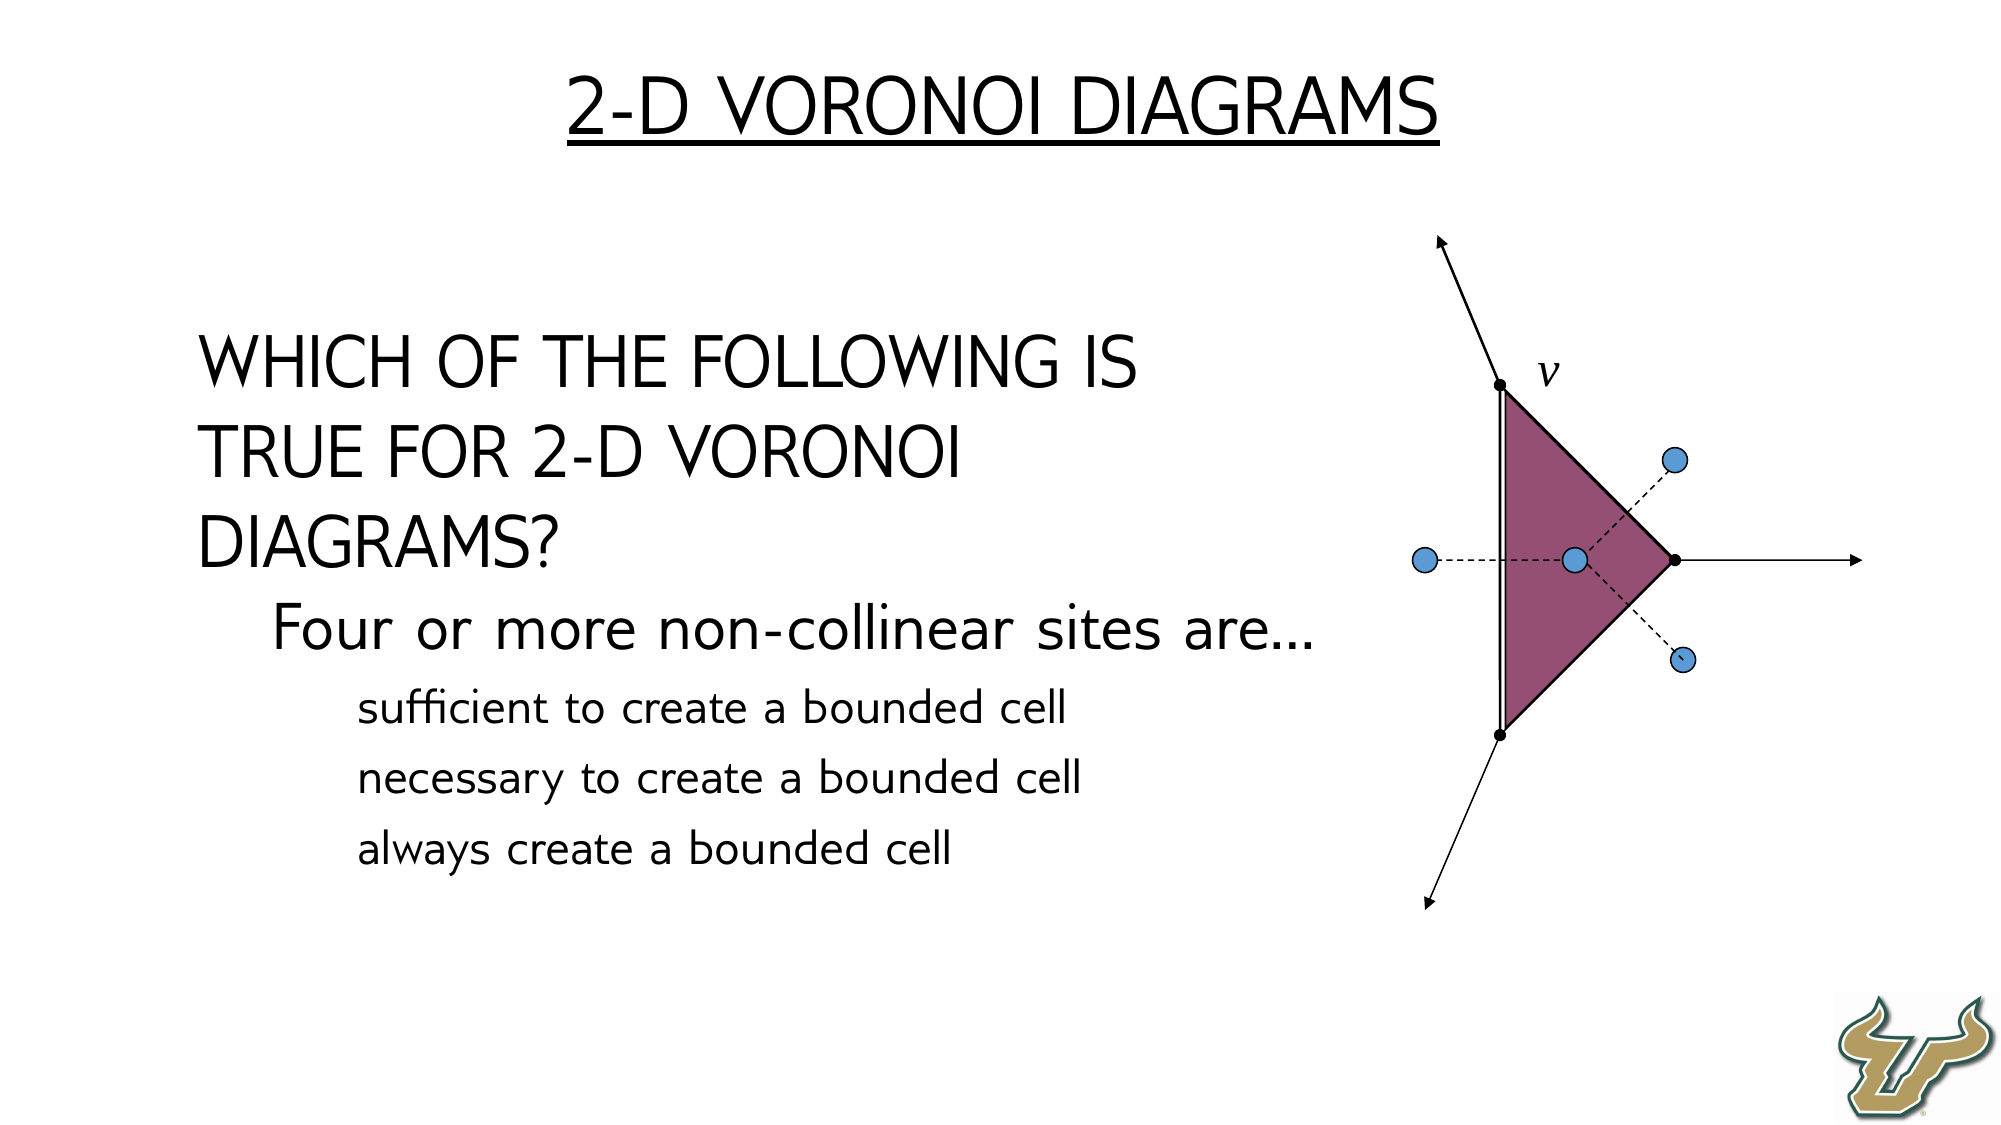

2-D Voronoi diagrams
Which of the following is true for 2-D Voronoi diagrams?
Four or more non-collinear sites are…
sufficient to create a bounded cell
necessary to create a bounded cell
always create a bounded cell

v